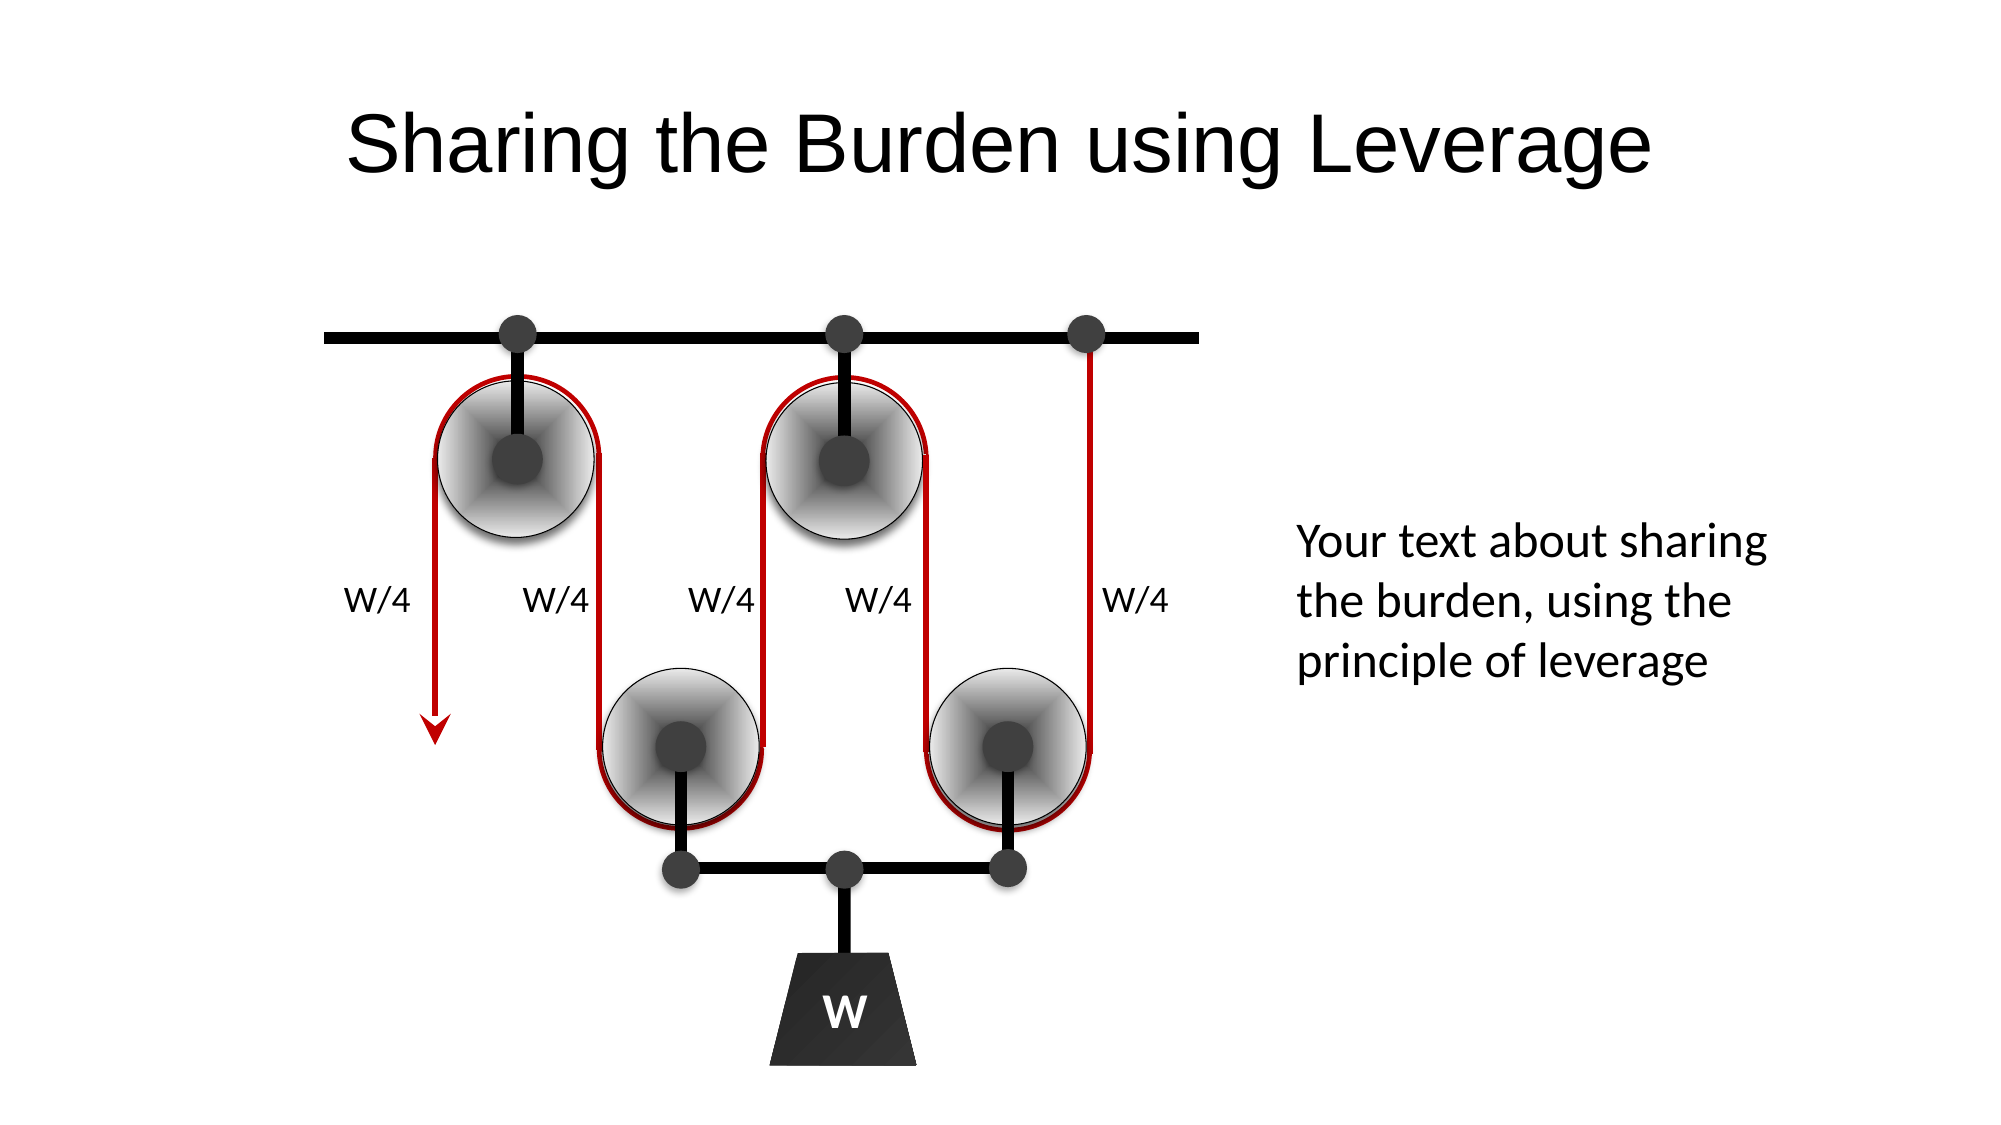

# Sharing the Burden using Leverage

W
Your text about sharing the burden, using the principle of leverage
W/4
W/4
W/4
W/4
W/4